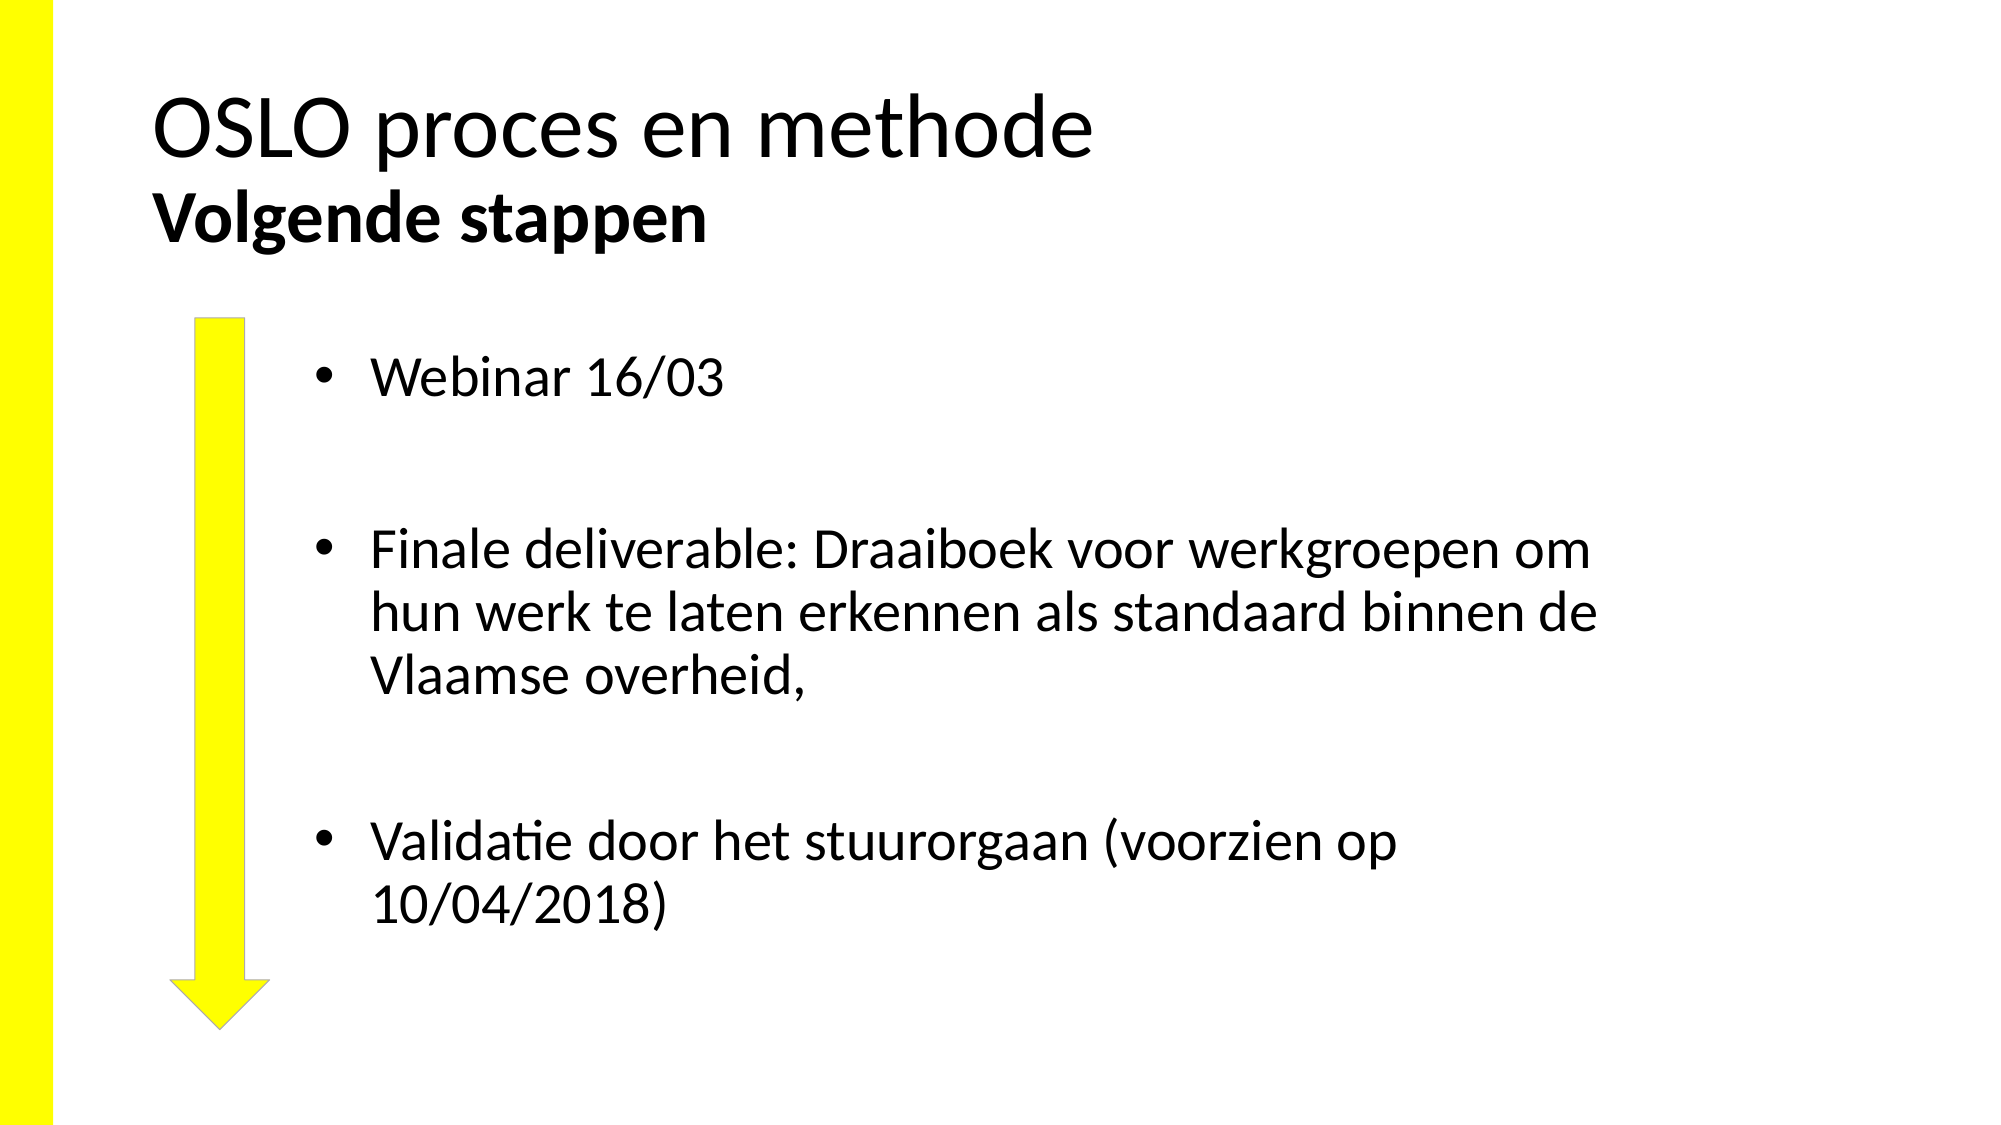

# OSLO proces en methode Volgende stappen

Webinar 16/03
Finale deliverable: Draaiboek voor werkgroepen om hun werk te laten erkennen als standaard binnen de Vlaamse overheid,
Validatie door het stuurorgaan (voorzien op 10/04/2018)